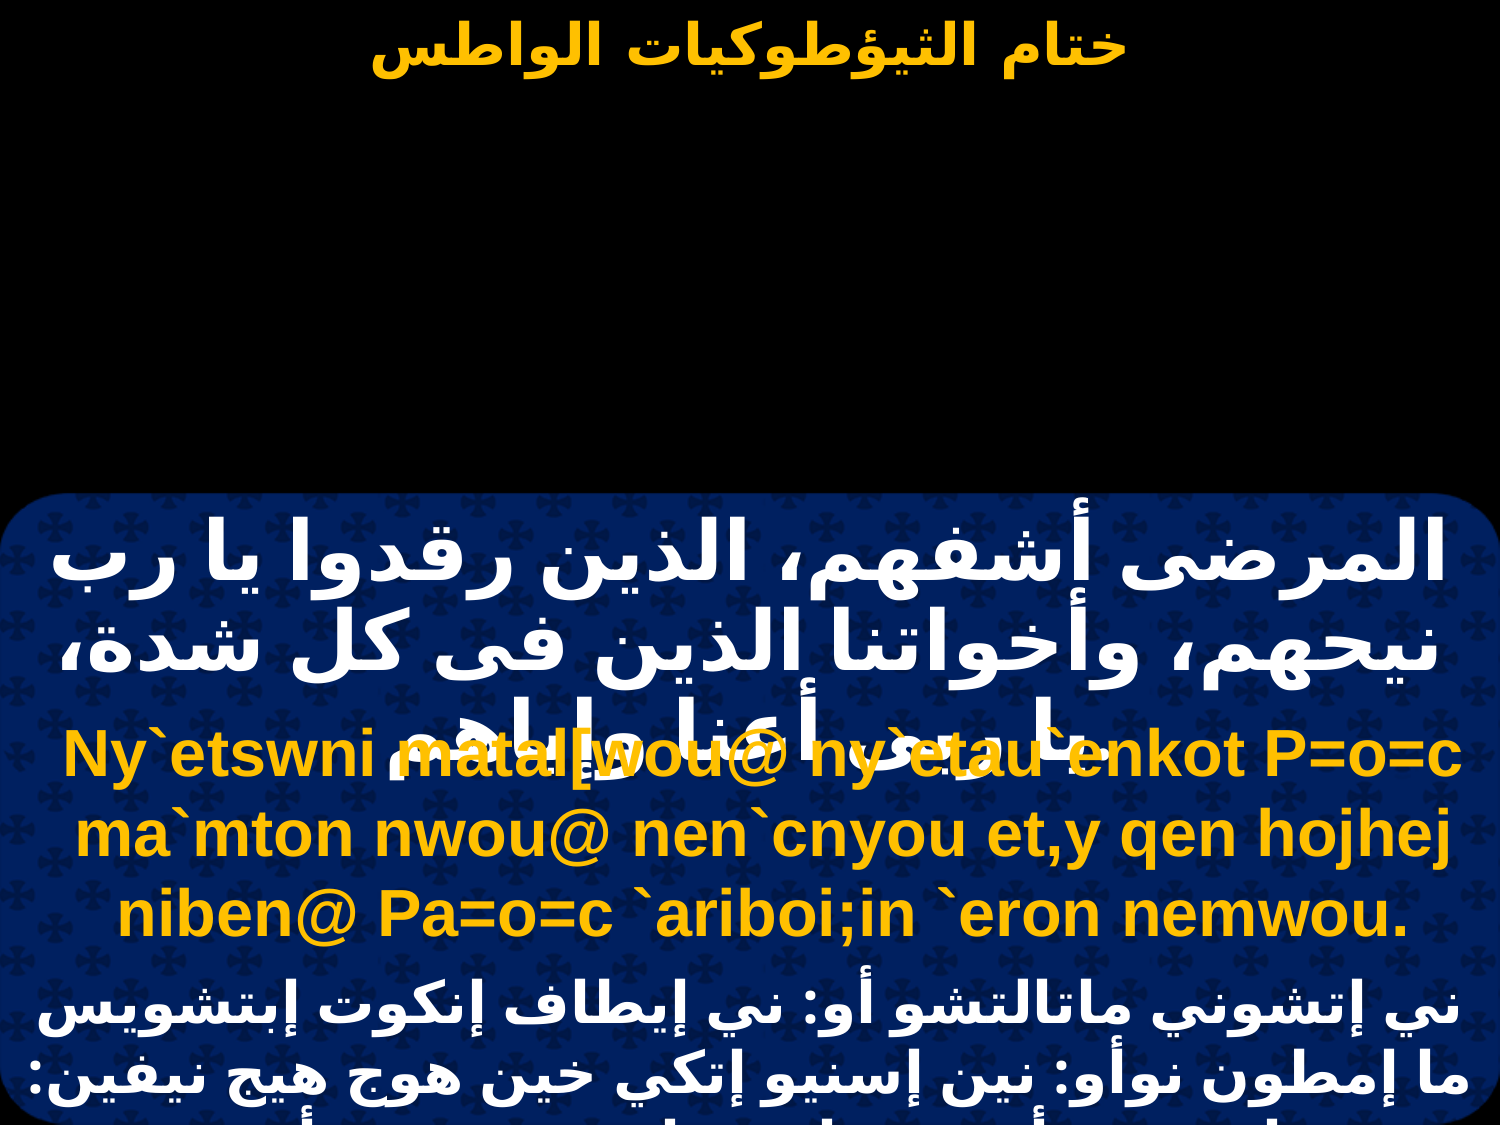

المرضى أشفهم، الذين رقدوا يا رب نيحهم، وأخواتنا الذين فى كل شدة، يا ربى أعنا وإياهم.

Ny`etswni matal[wou@ ny`etau`enkot P=o=c ma`mton nwou@ nen`cnyou et,y qen hojhej niben@ Pa=o=c `ariboi;in `eron nemwou.

ني إتشوني ماتالتشو أو: ني إيطاف إنكوت إبتشويس ما إمطون نوأو: نين إسنيو إتكي خين هوج هيج نيفين: باشويس أري فو إيثين إيرون ني مو أوو.